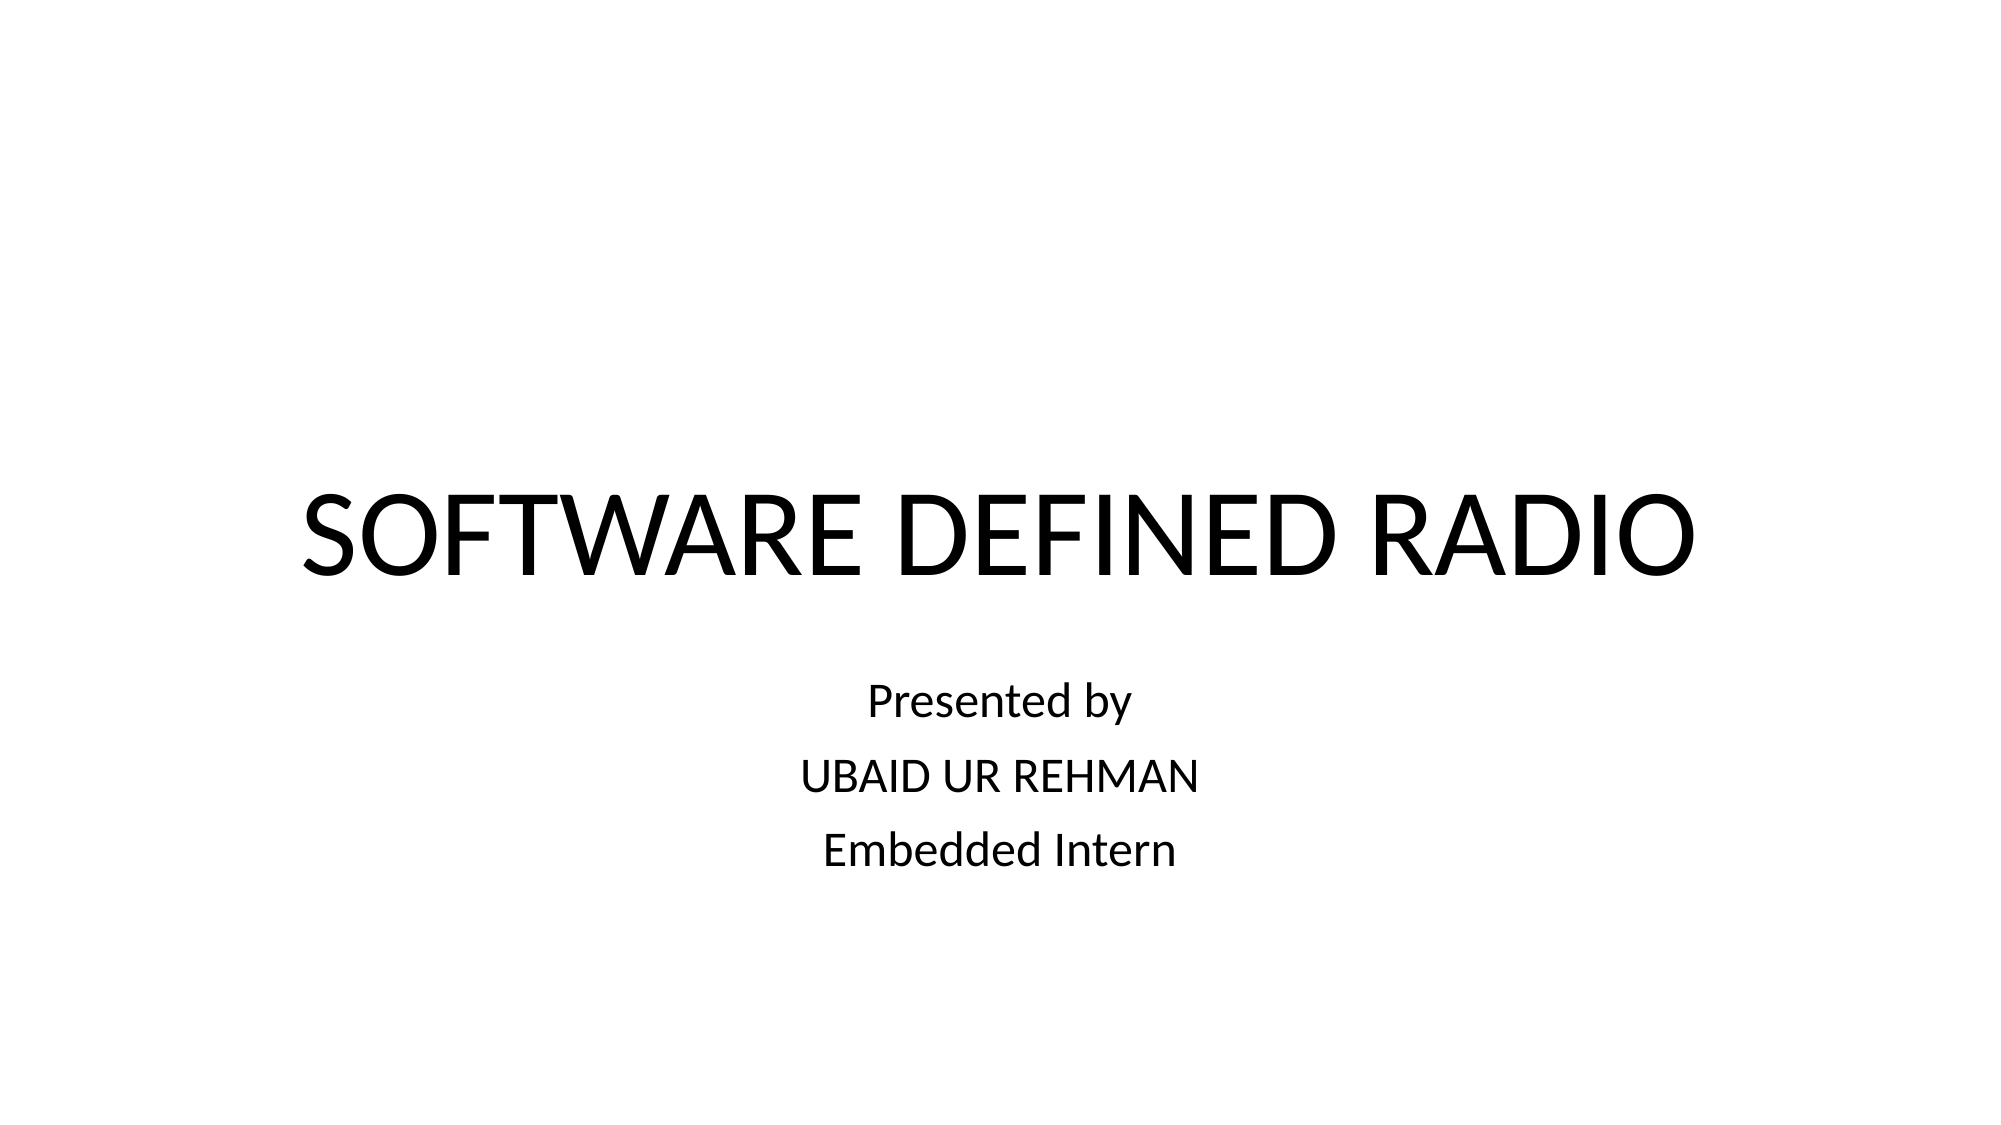

# SOFTWARE DEFINED RADIO
Presented by
UBAID UR REHMAN
Embedded Intern